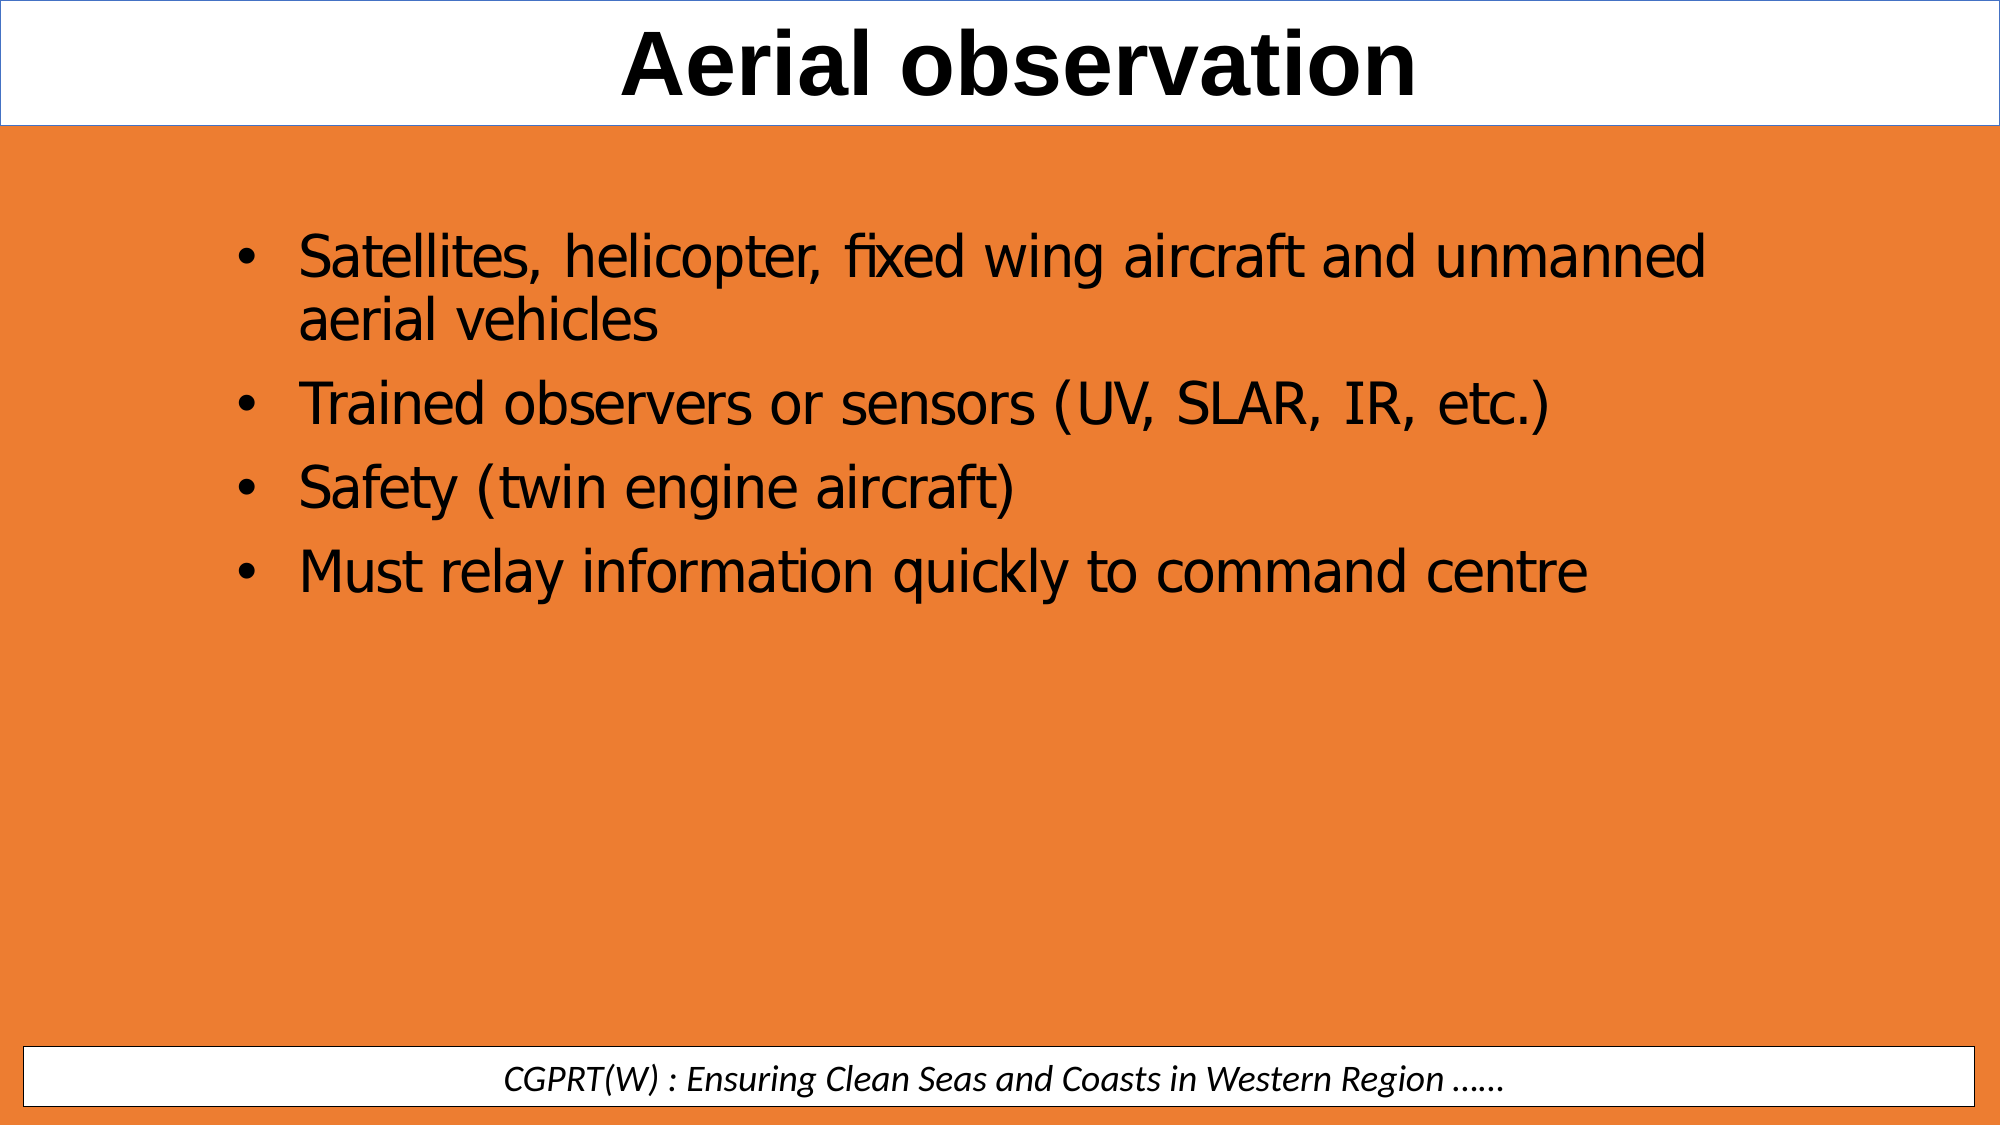

Aerial observation
Satellites, helicopter, fixed wing aircraft and unmanned aerial vehicles
Trained observers or sensors (UV, SLAR, IR, etc.)
Safety (twin engine aircraft)
Must relay information quickly to command centre

 CGPRT(W) : Ensuring Clean Seas and Coasts in Western Region ……